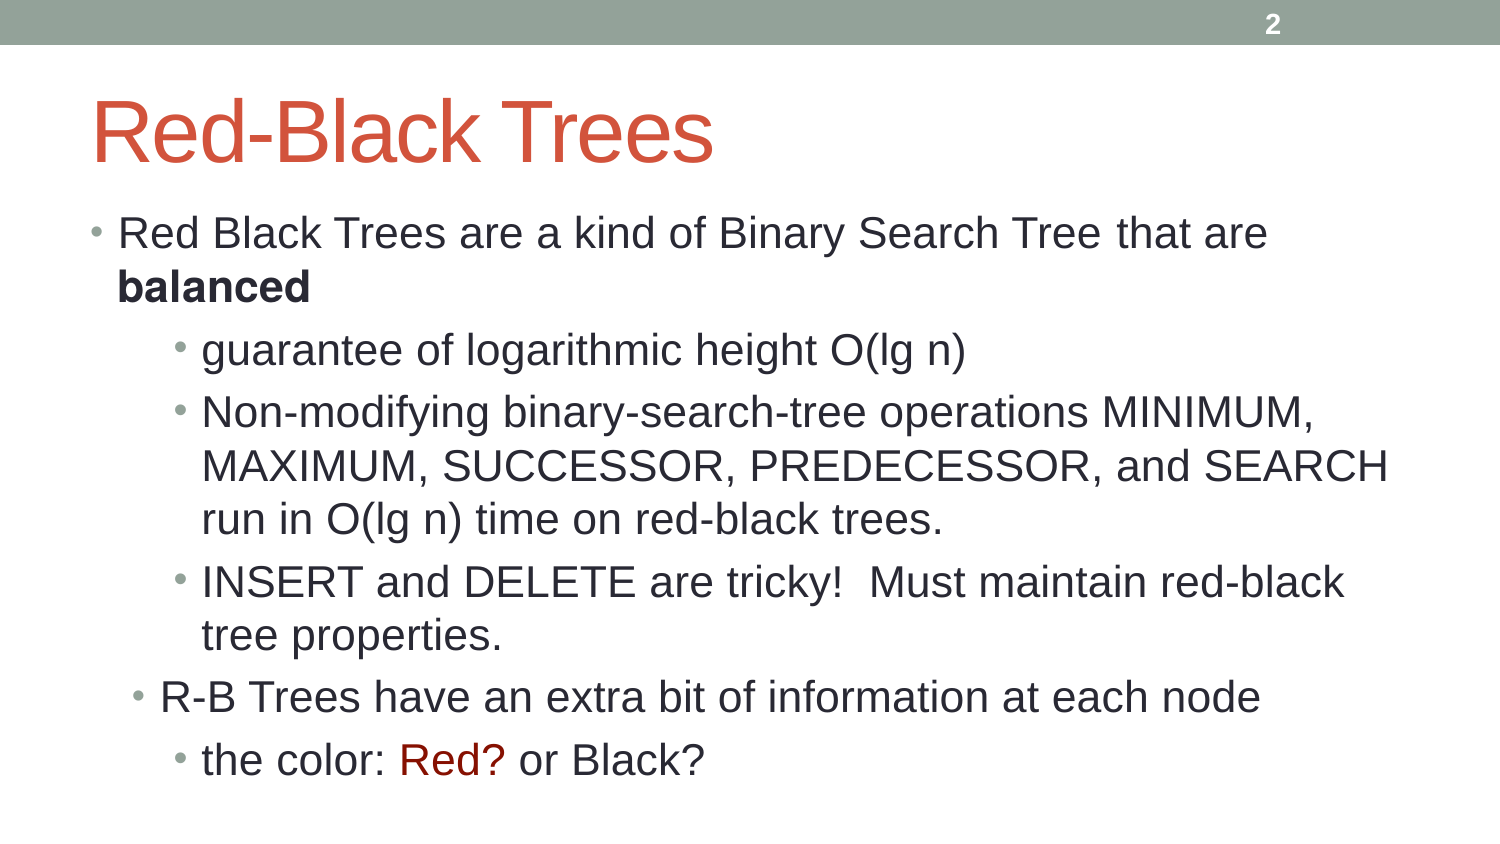

2
# Red-Black Trees
Red Black Trees are a kind of Binary Search Tree that are balanced
guarantee of logarithmic height O(lg n)
Non-modifying binary-search-tree operations MINIMUM, MAXIMUM, SUCCESSOR, PREDECESSOR, and SEARCH run in O(lg n) time on red-black trees.
INSERT and DELETE are tricky!  Must maintain red-black tree properties.
R-B Trees have an extra bit of information at each node
the color: Red? or Black?